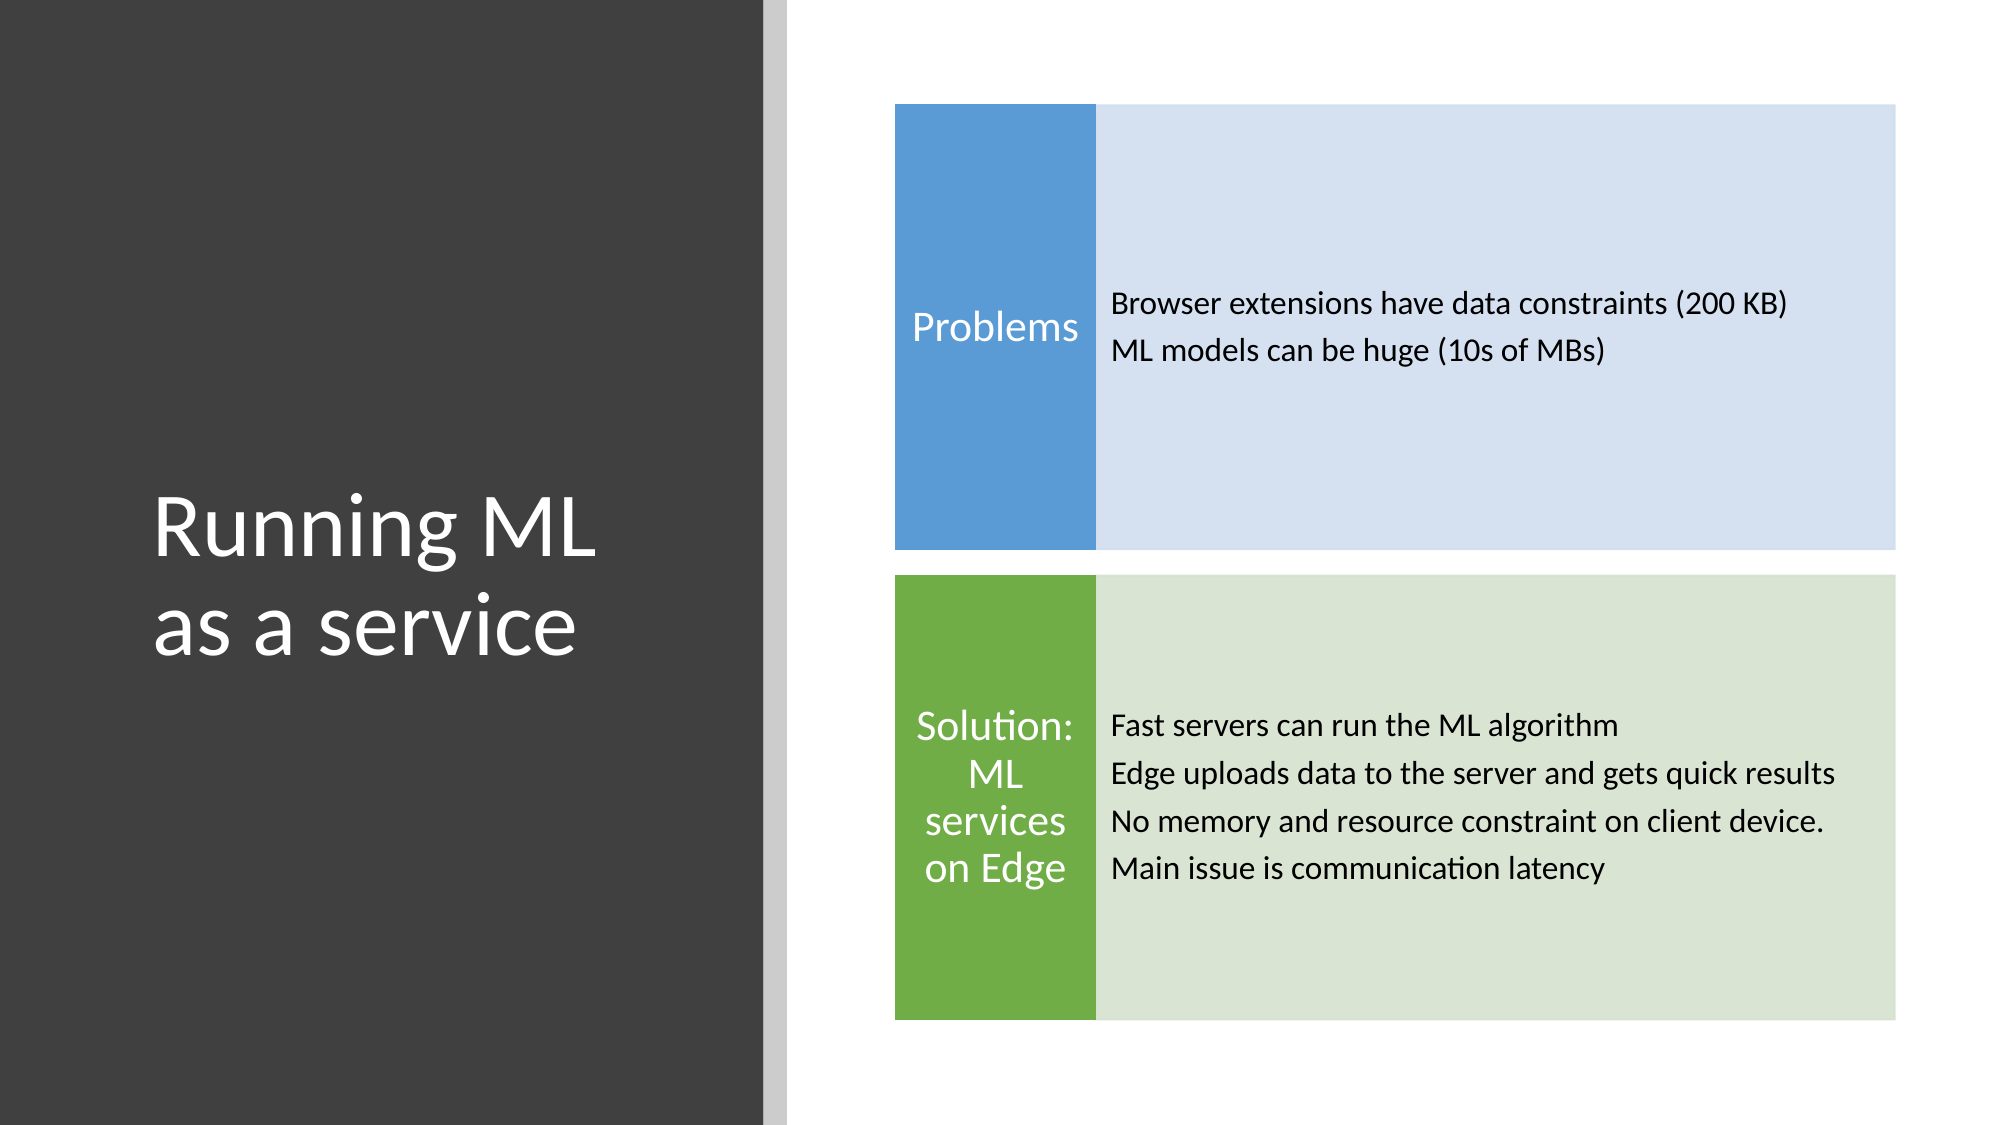

Browser extensions have data constraints (200 KB)
ML models can be huge (10s of MBs)
Problems
Fast servers can run the ML algorithm
Edge uploads data to the server and gets quick results
No memory and resource constraint on client device.
Main issue is communication latency
Solution: ML services on Edge
# Running ML as a service